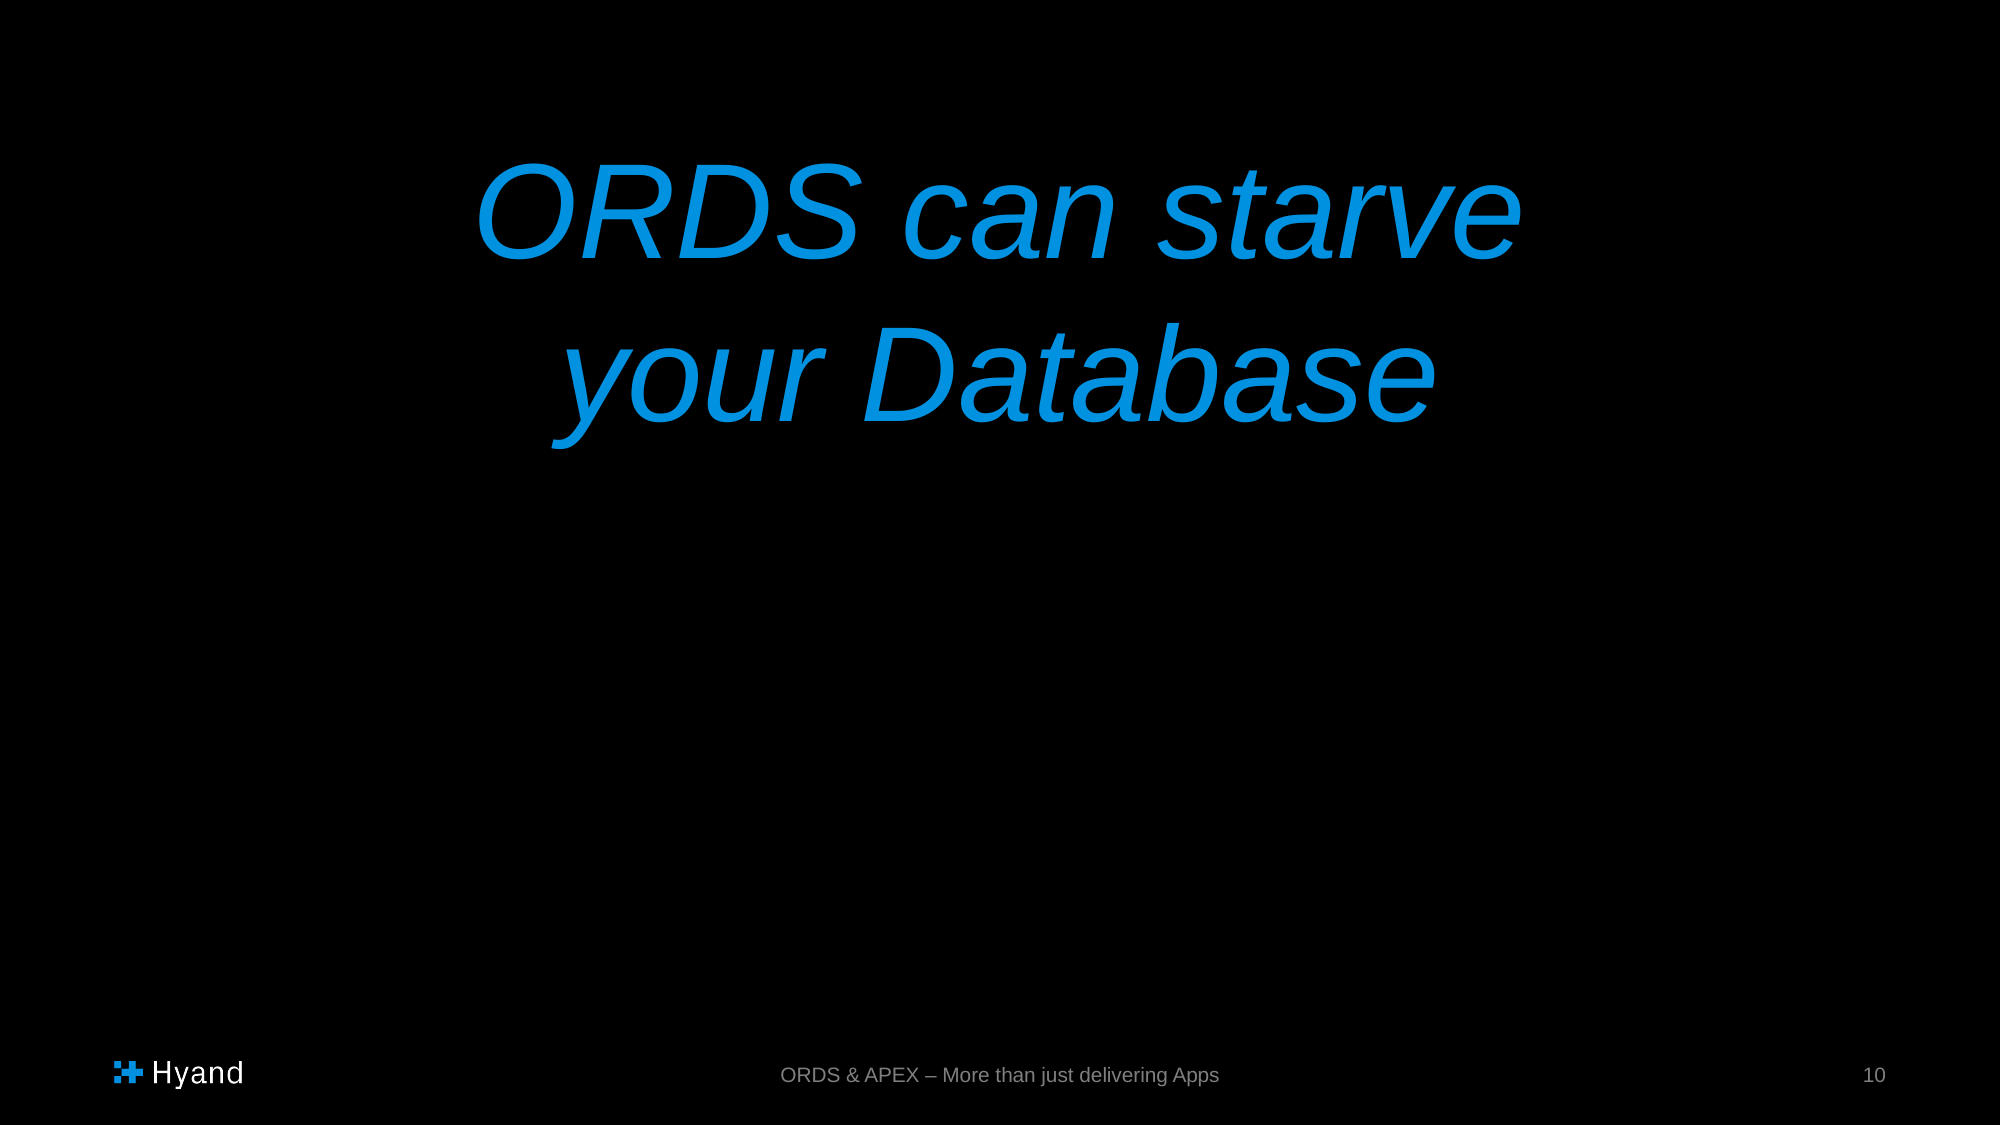

ORDS can starve
your Database
NULL
ORDS & APEX – More than just delivering Apps
10